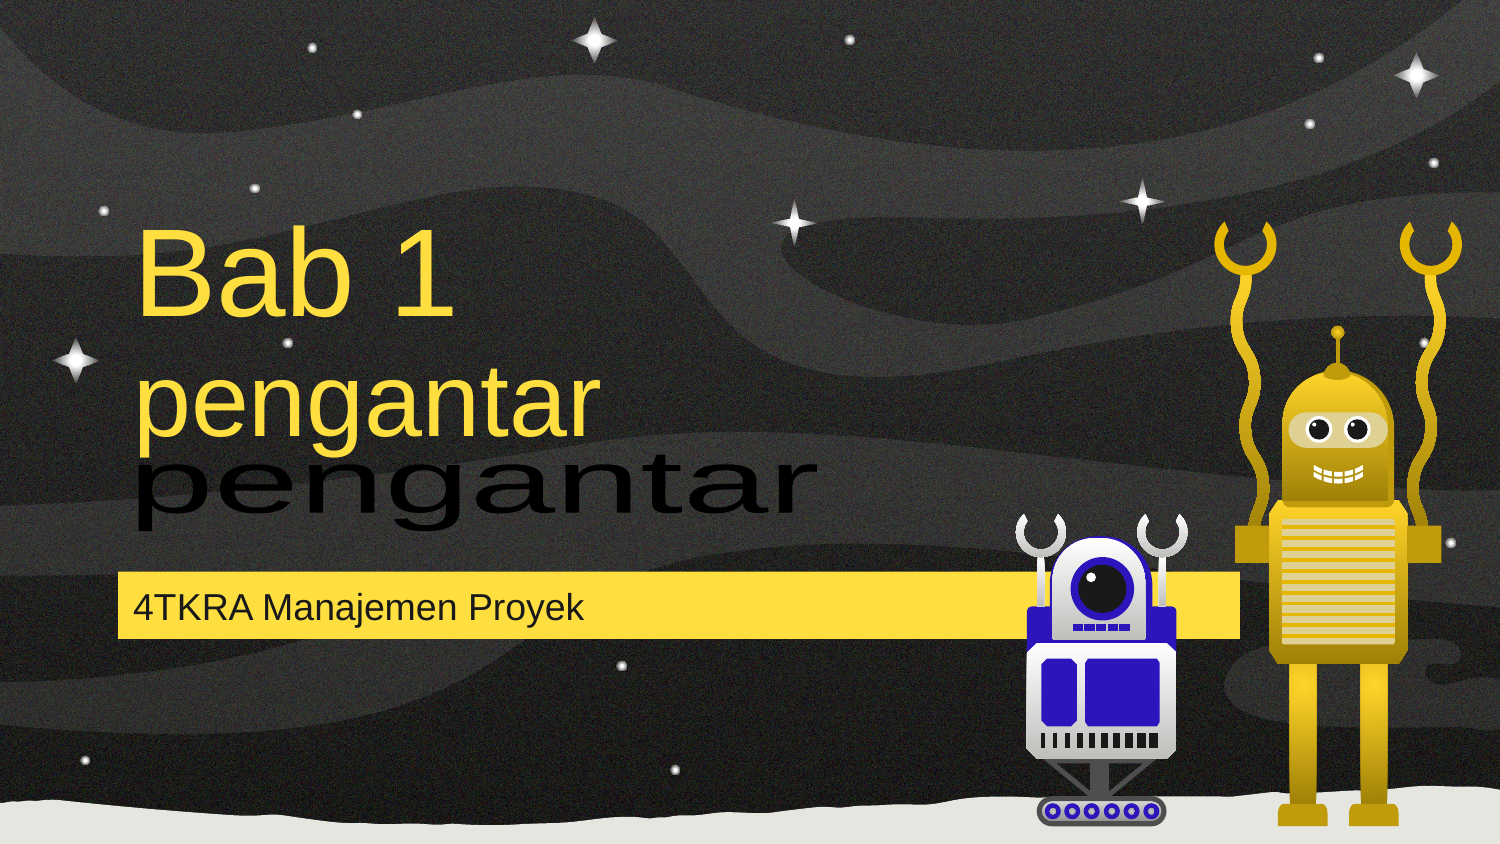

Bab 1

# pengantar

pengantar

4TKRA Manajemen Proyek